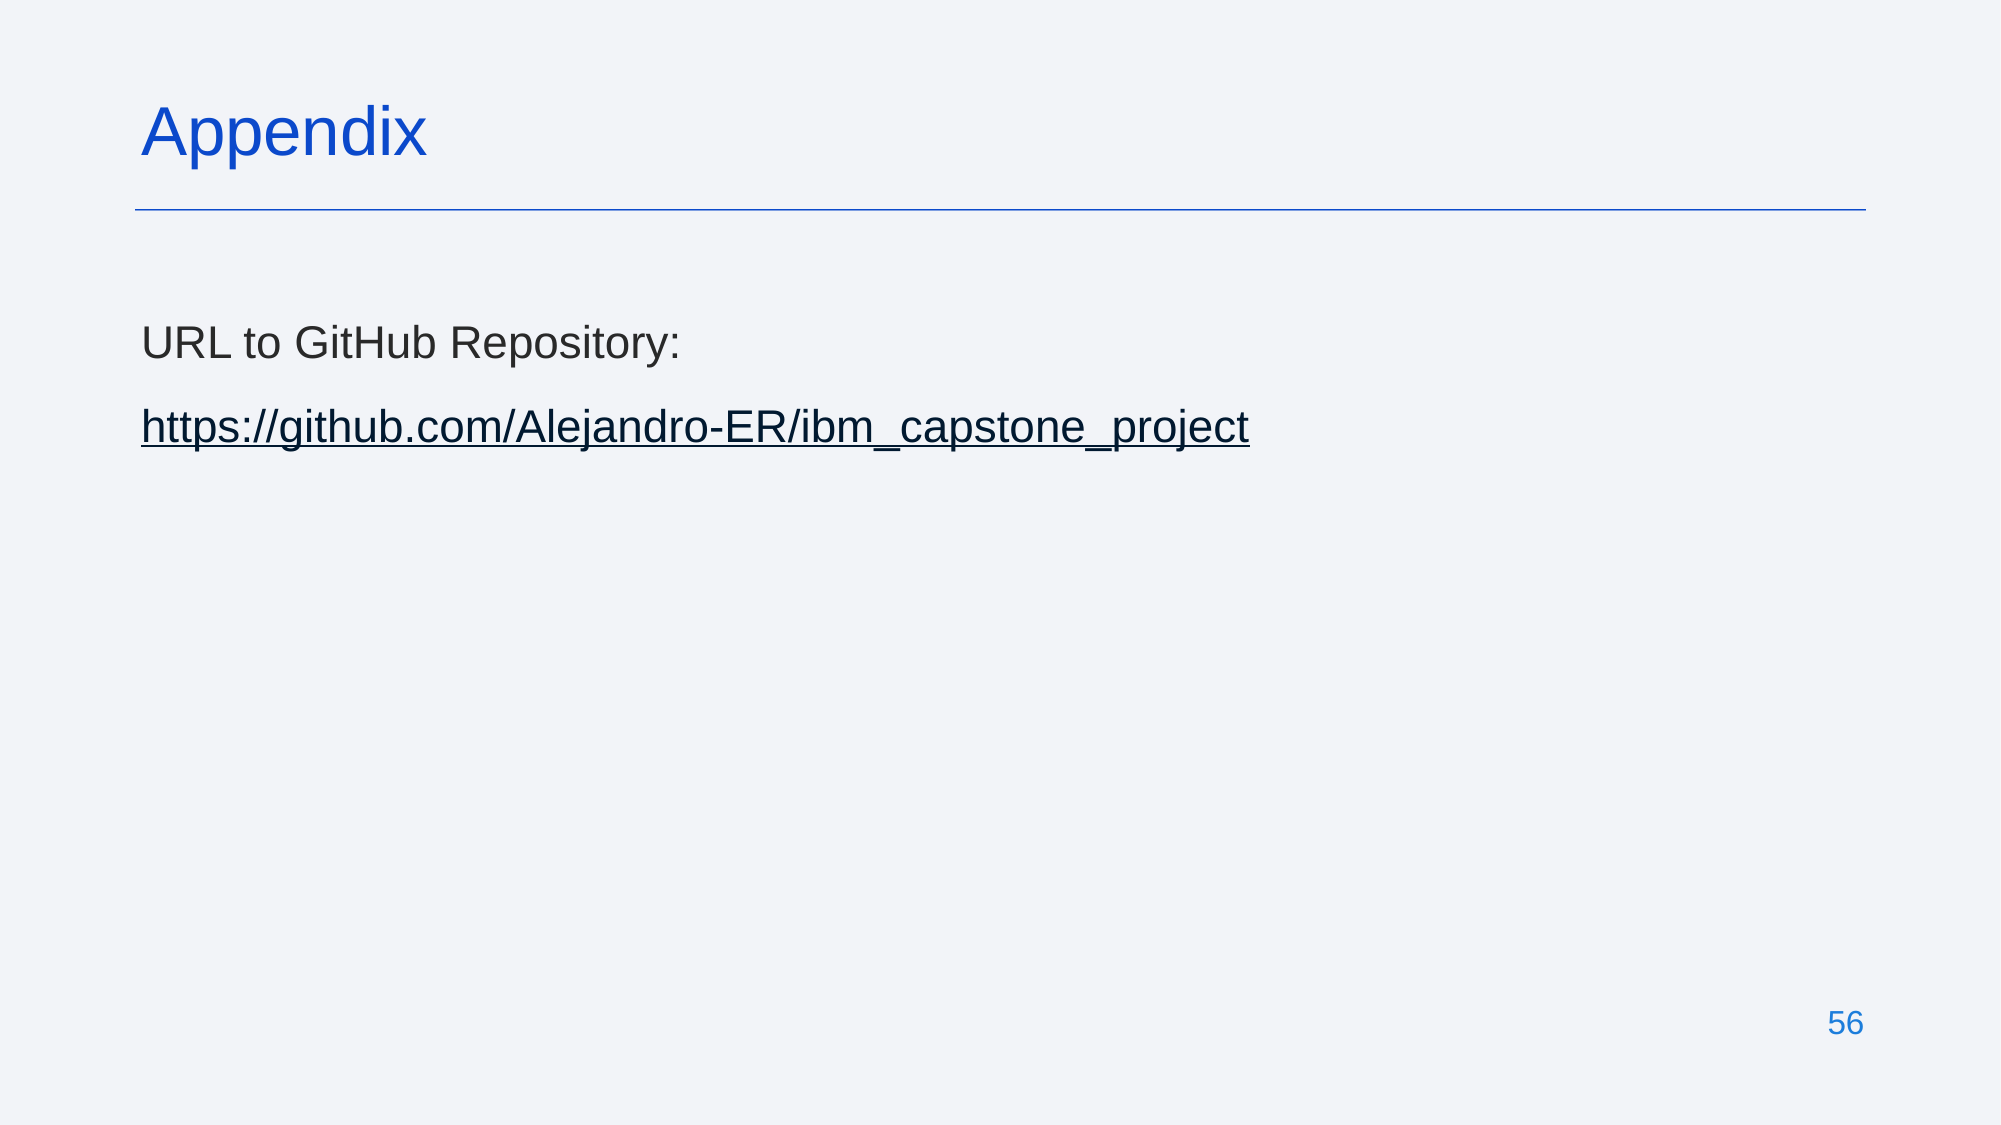

Appendix
URL to GitHub Repository:
https://github.com/Alejandro-ER/ibm_capstone_project

56